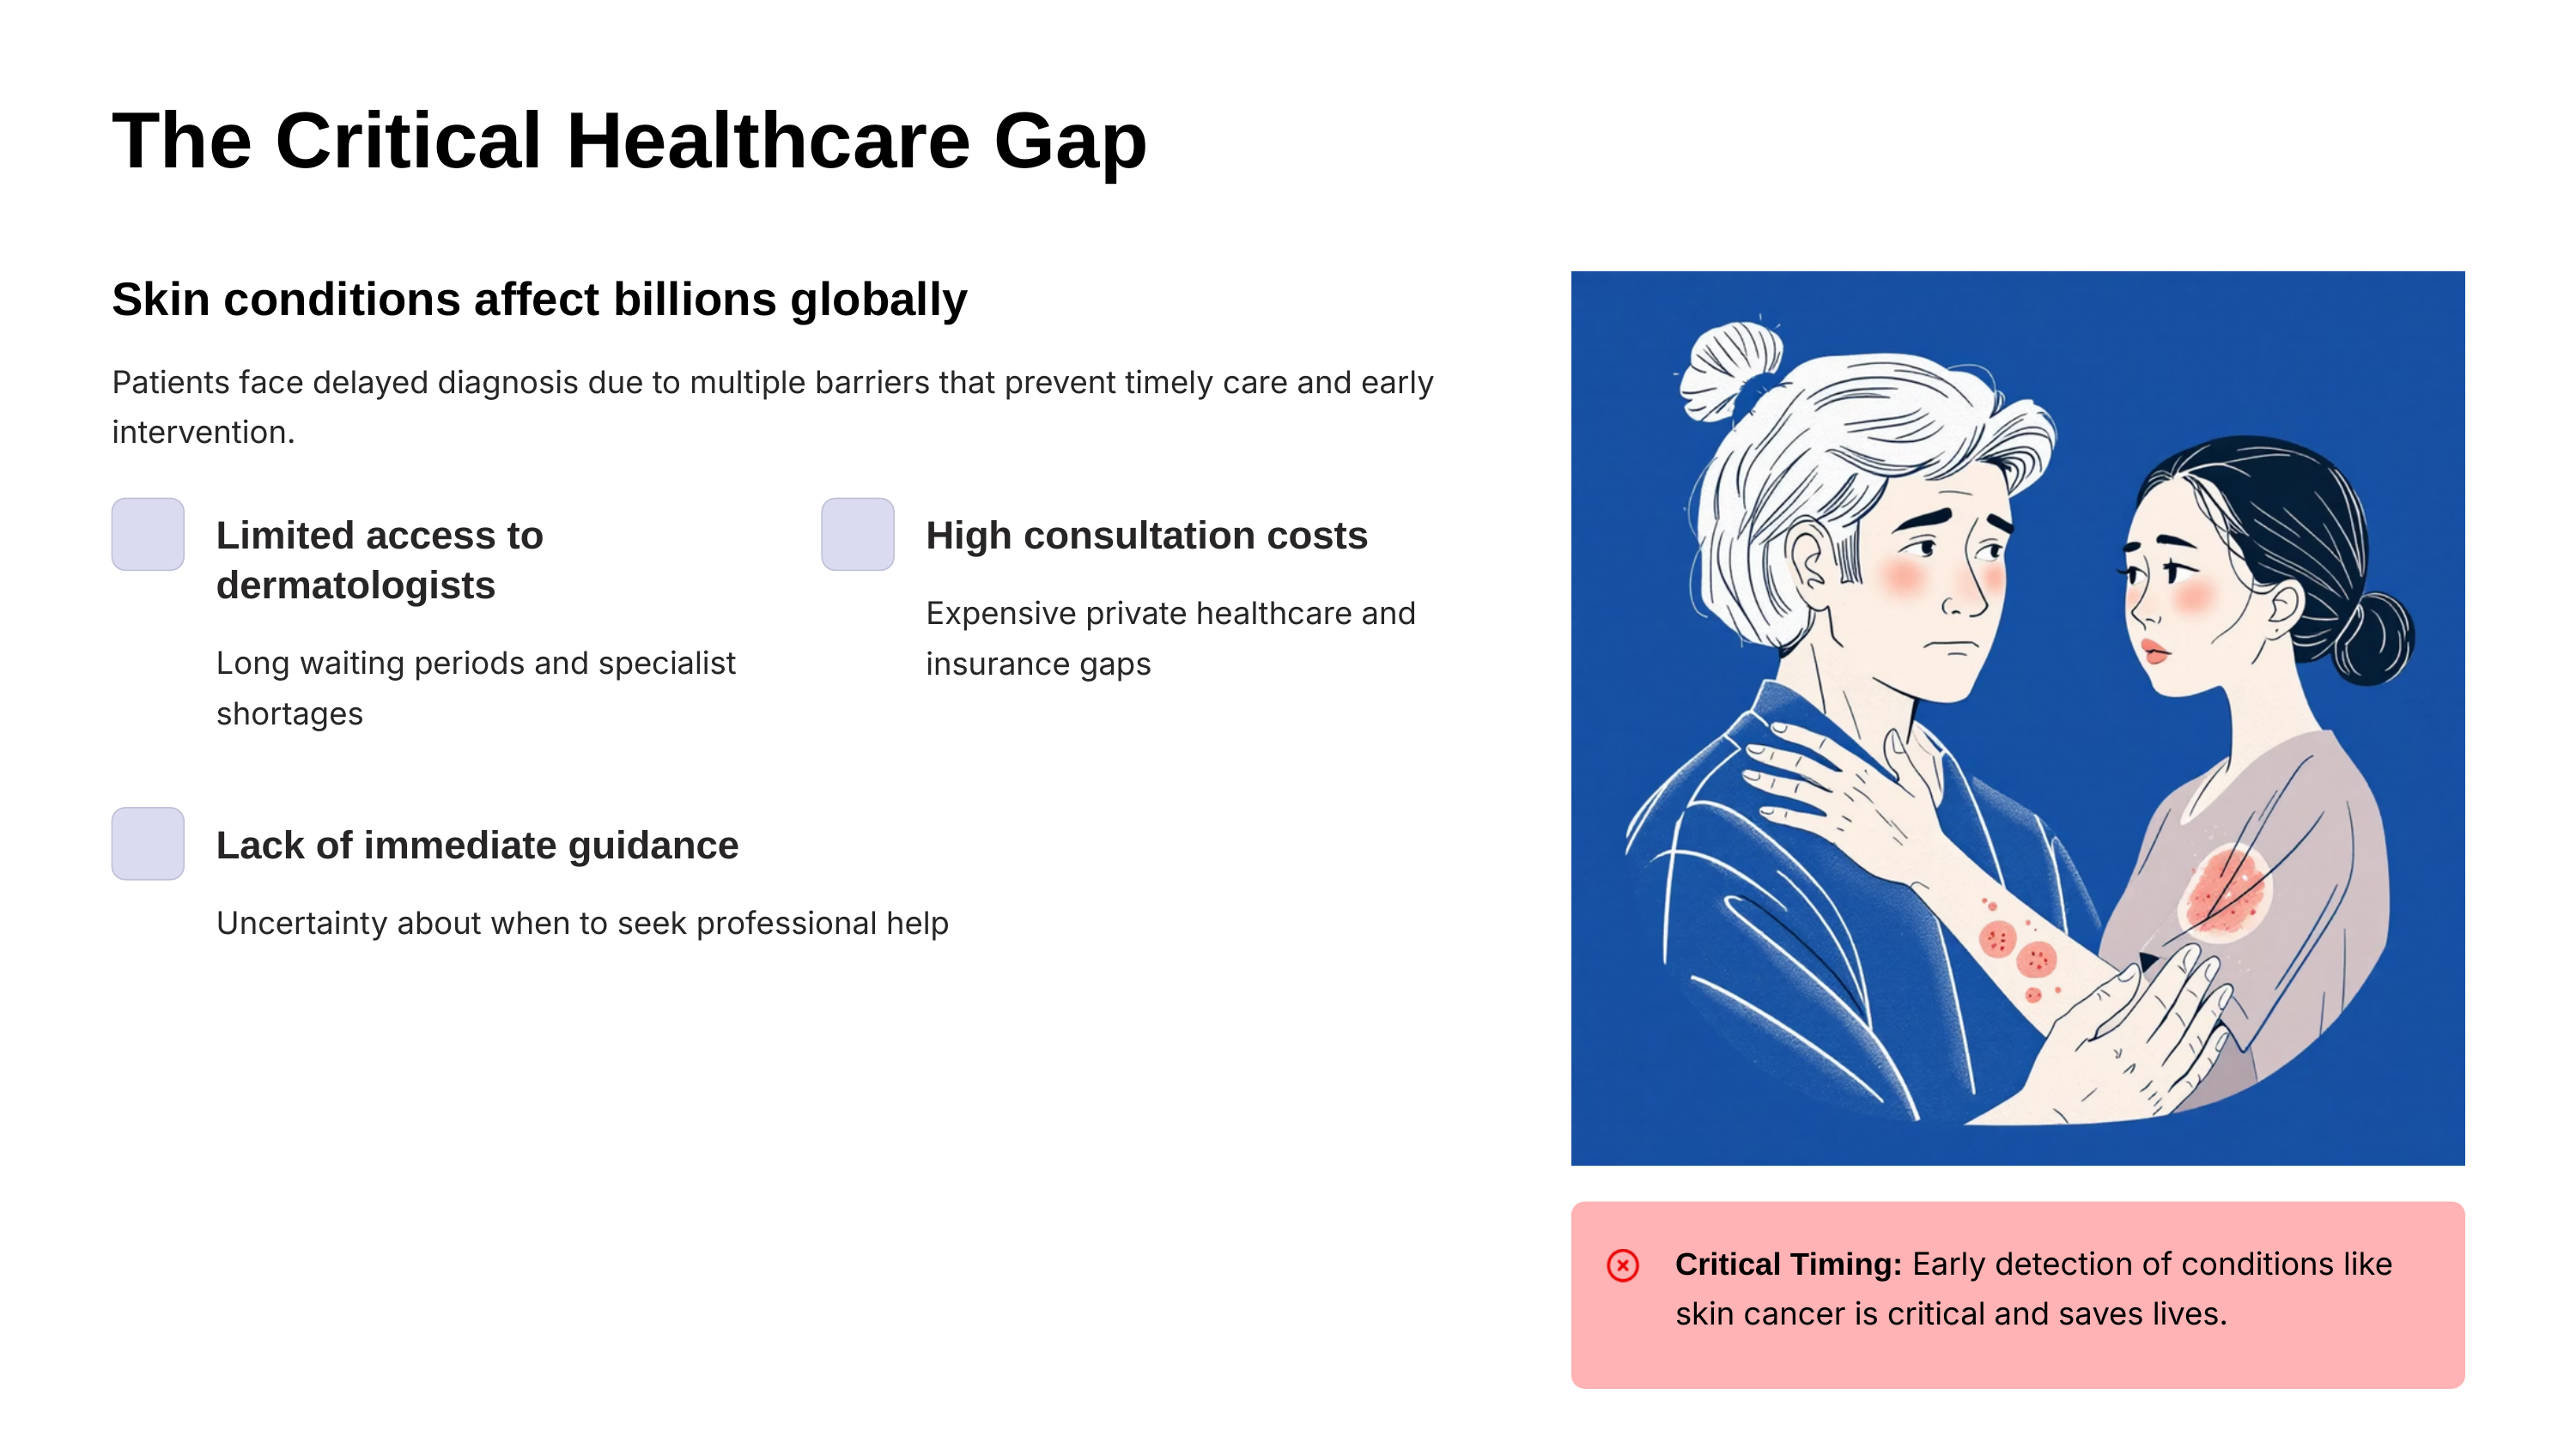

The Critical Healthcare Gap
Skin conditions affect billions globally

Patients face delayed diagnosis due to multiple barriers that prevent timely care and early intervention.

Limited access to dermatologists
High consultation costs
Expensive private healthcare and insurance gaps
Long waiting periods and specialist shortages

Lack of immediate guidance
Uncertainty about when to seek professional help

Critical Timing: Early detection of conditions like skin cancer is critical and saves lives.